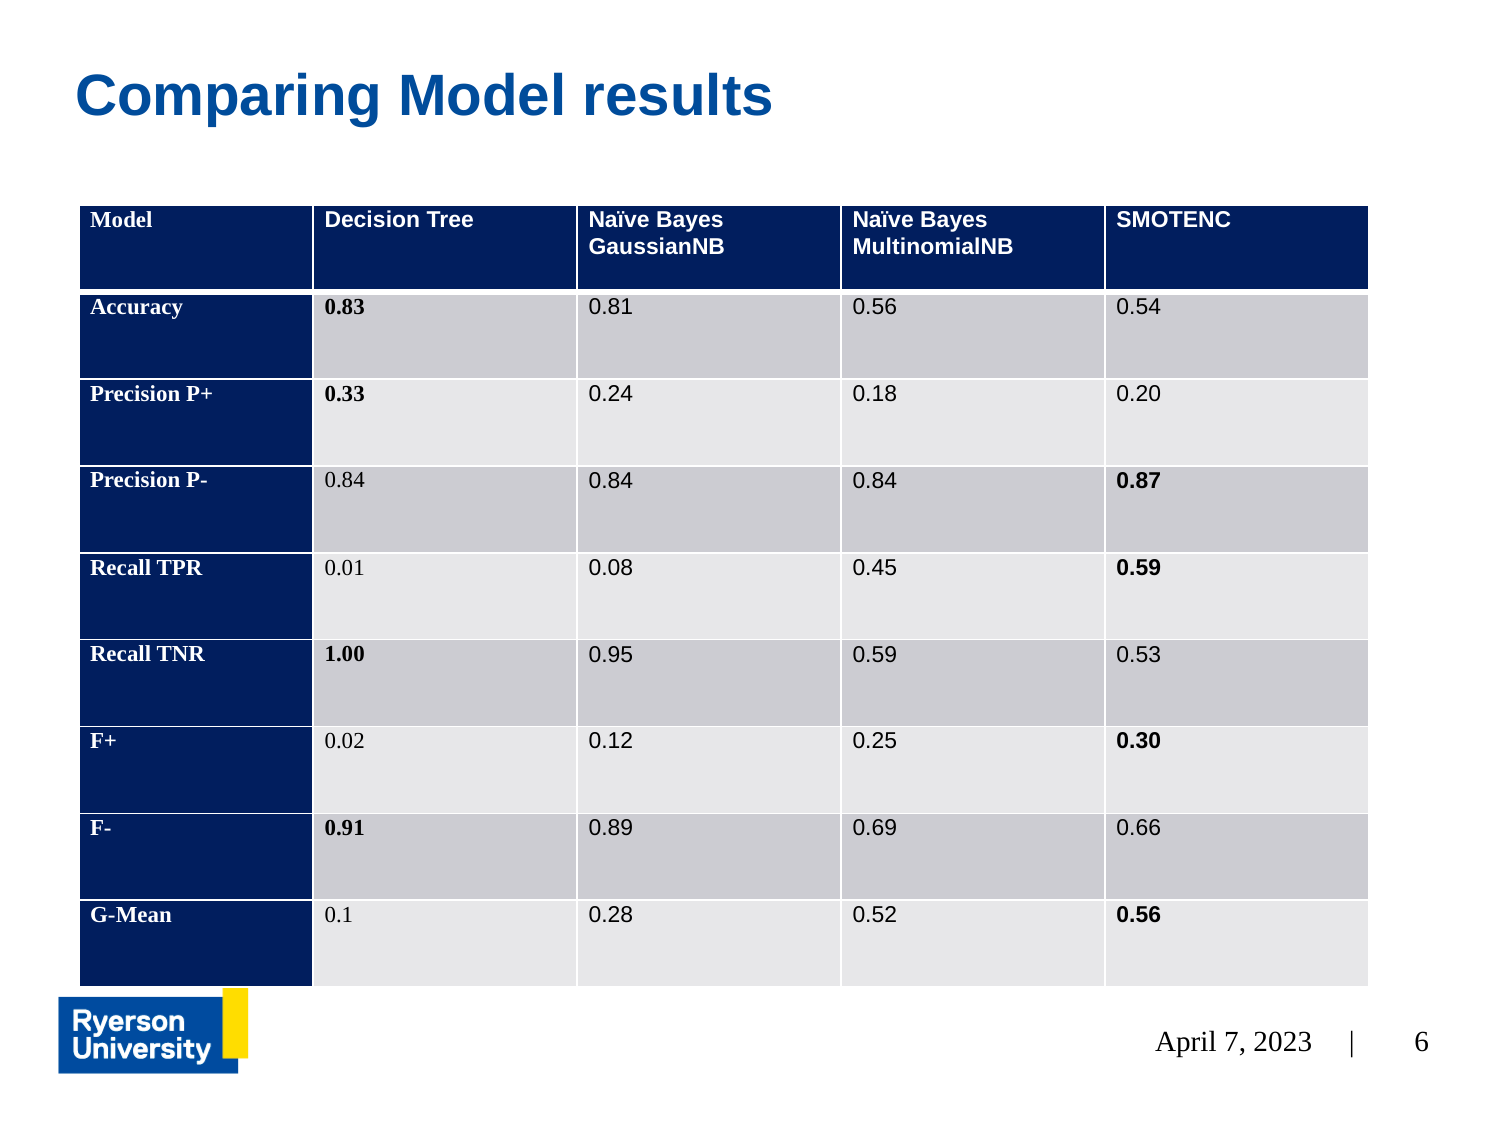

# Comparing Model results
| Model | Decision Tree | Naïve Bayes GaussianNB | Naïve Bayes MultinomialNB | SMOTENC |
| --- | --- | --- | --- | --- |
| Accuracy | 0.83 | 0.81 | 0.56 | 0.54 |
| Precision P+ | 0.33 | 0.24 | 0.18 | 0.20 |
| Precision P- | 0.84 | 0.84 | 0.84 | 0.87 |
| Recall TPR | 0.01 | 0.08 | 0.45 | 0.59 |
| Recall TNR | 1.00 | 0.95 | 0.59 | 0.53 |
| F+ | 0.02 | 0.12 | 0.25 | 0.30 |
| F- | 0.91 | 0.89 | 0.69 | 0.66 |
| G-Mean | 0.1 | 0.28 | 0.52 | 0.56 |
April 7, 2023     |
6